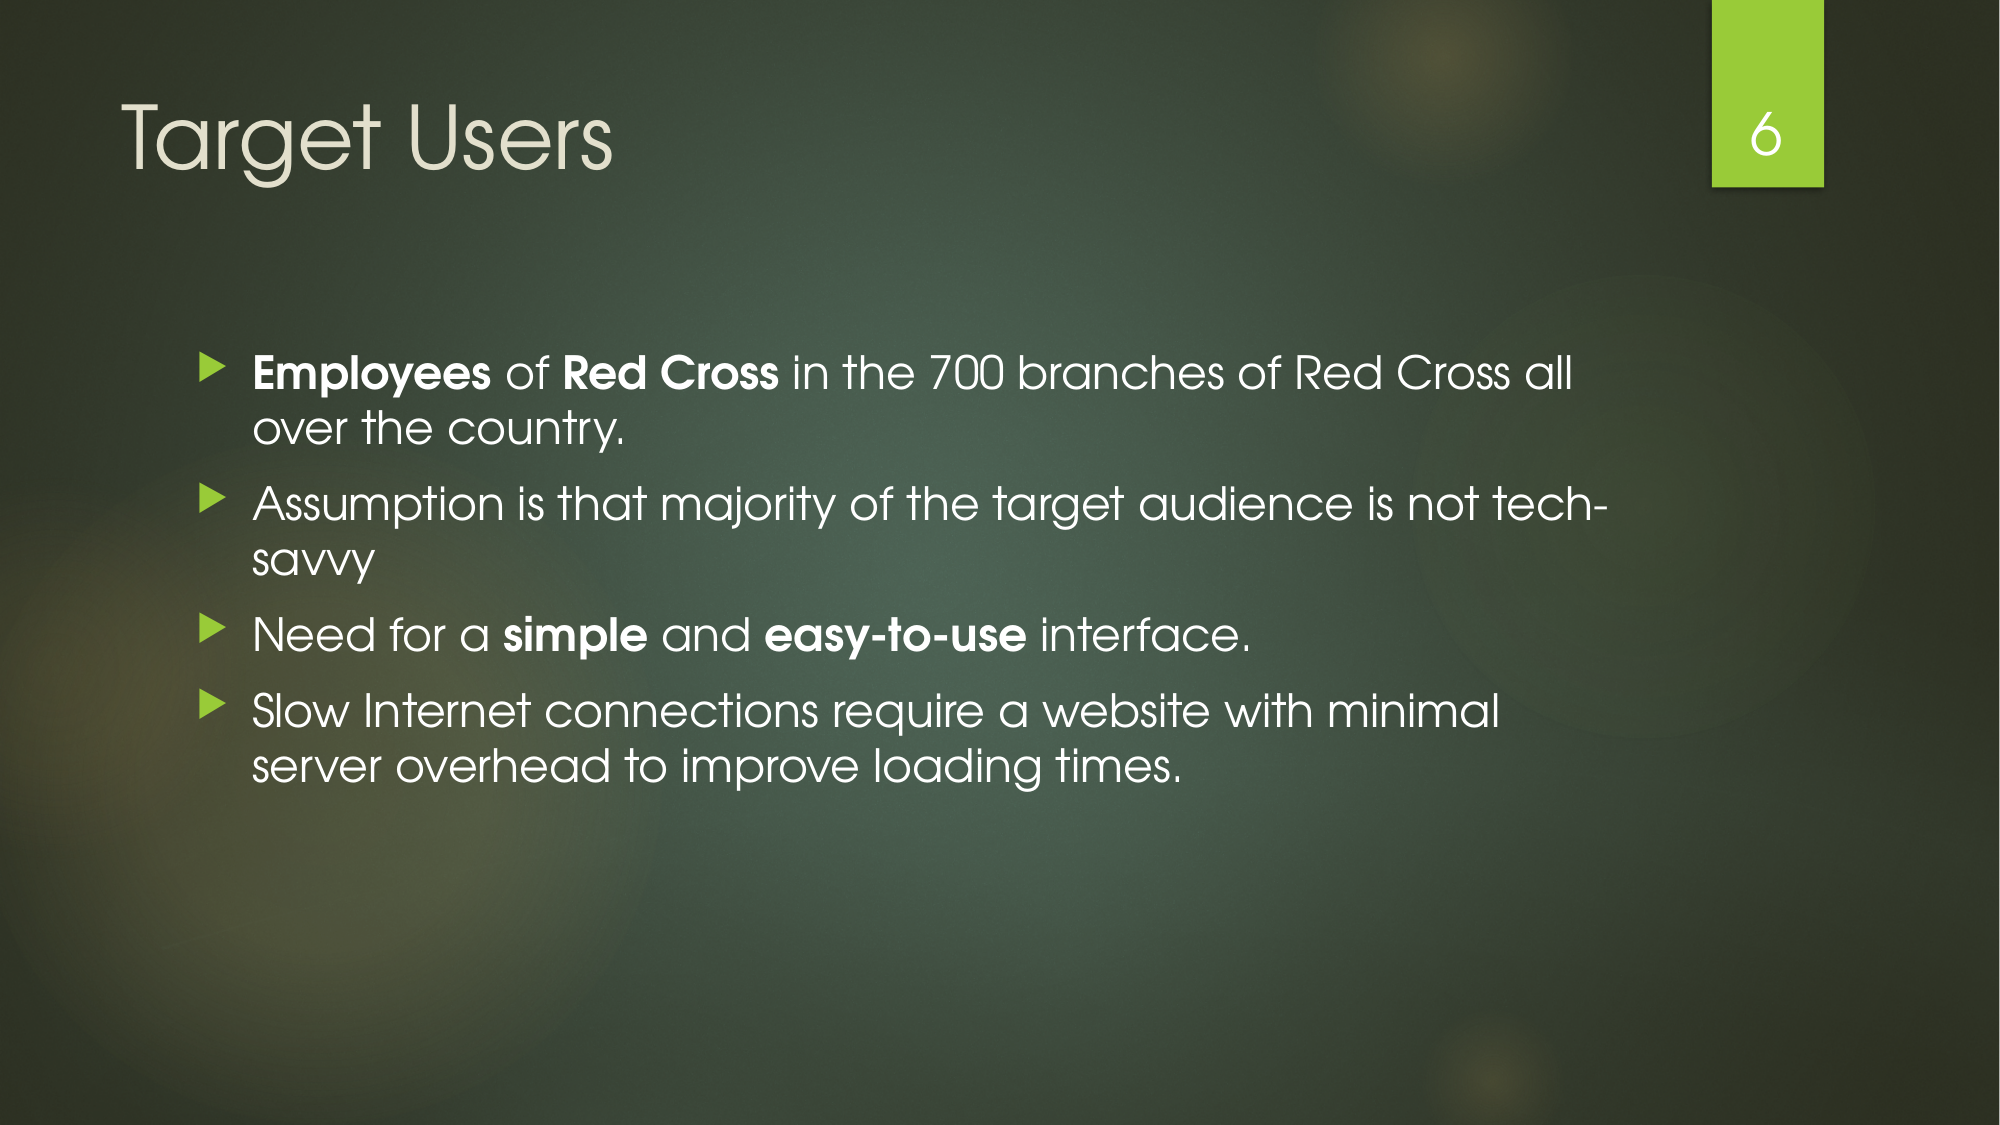

6
# Target Users
Employees of Red Cross in the 700 branches of Red Cross all over the country.
Assumption is that majority of the target audience is not tech-savvy
Need for a simple and easy-to-use interface.
Slow Internet connections require a website with minimal server overhead to improve loading times.